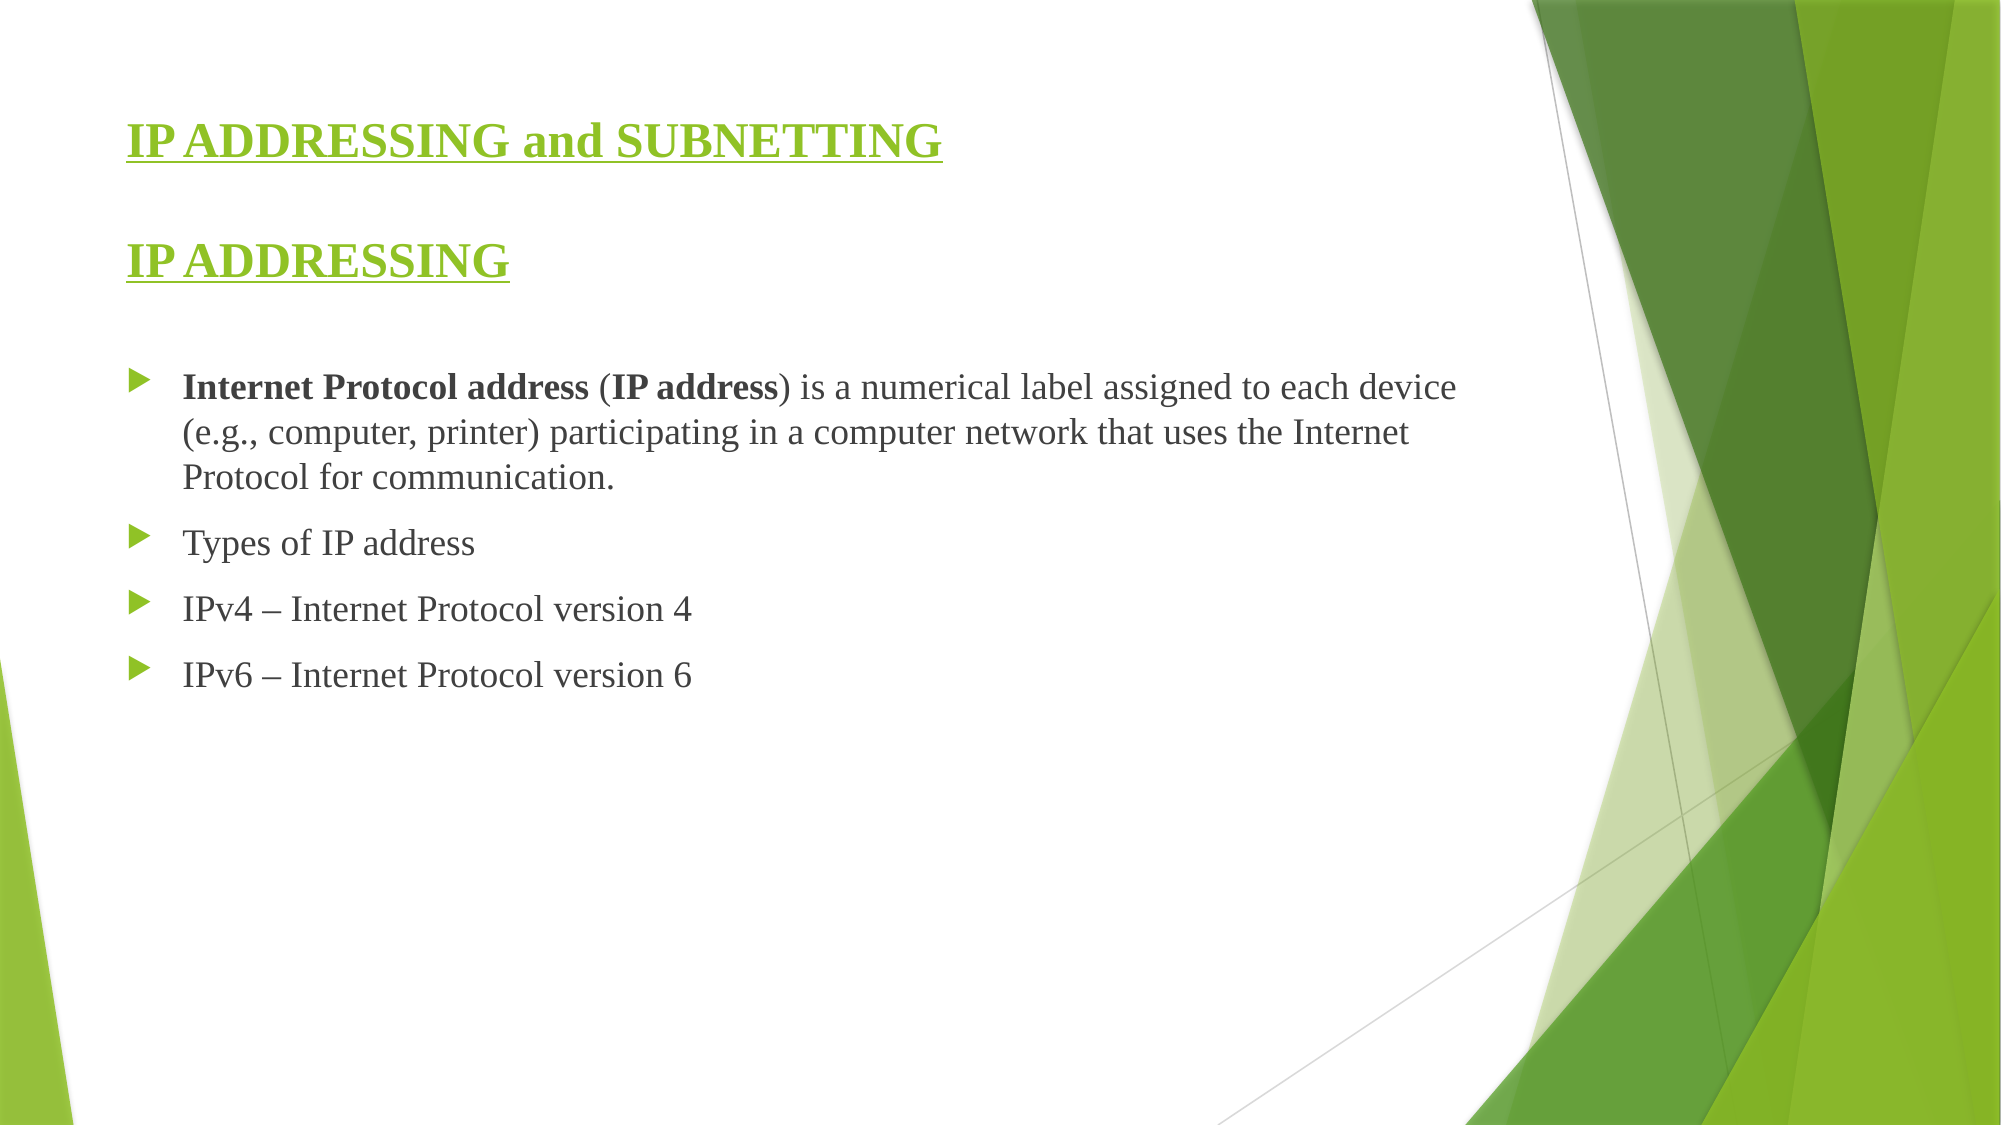

# IP ADDRESSING and SUBNETTING IP ADDRESSING
Internet Protocol address (IP address) is a numerical label assigned to each device (e.g., computer, printer) participating in a computer network that uses the Internet Protocol for communication.
Types of IP address
IPv4 – Internet Protocol version 4
IPv6 – Internet Protocol version 6